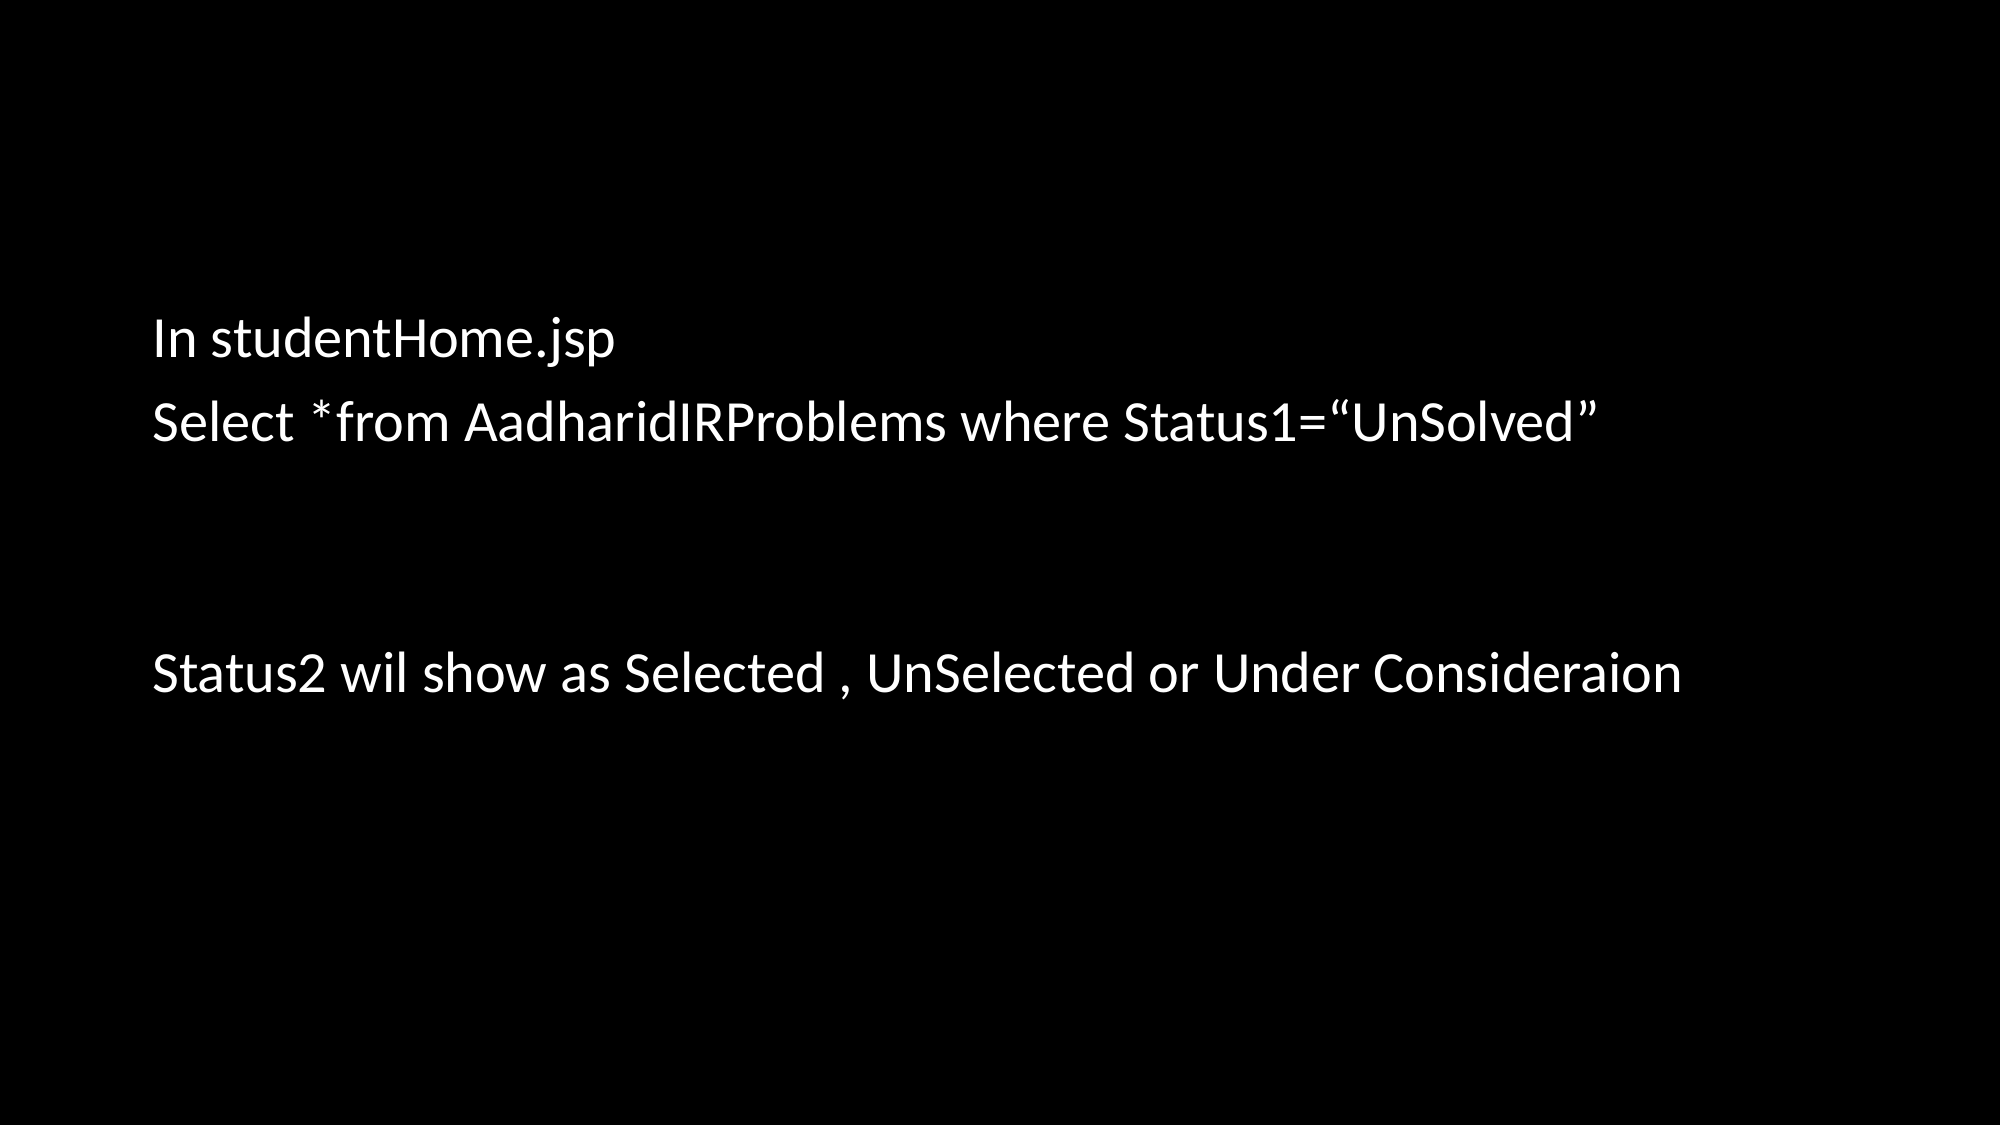

In studentHome.jsp
Select *from AadharidIRProblems where Status1=“UnSolved”

Status2 wil show as Selected , UnSelected or Under Consideraion